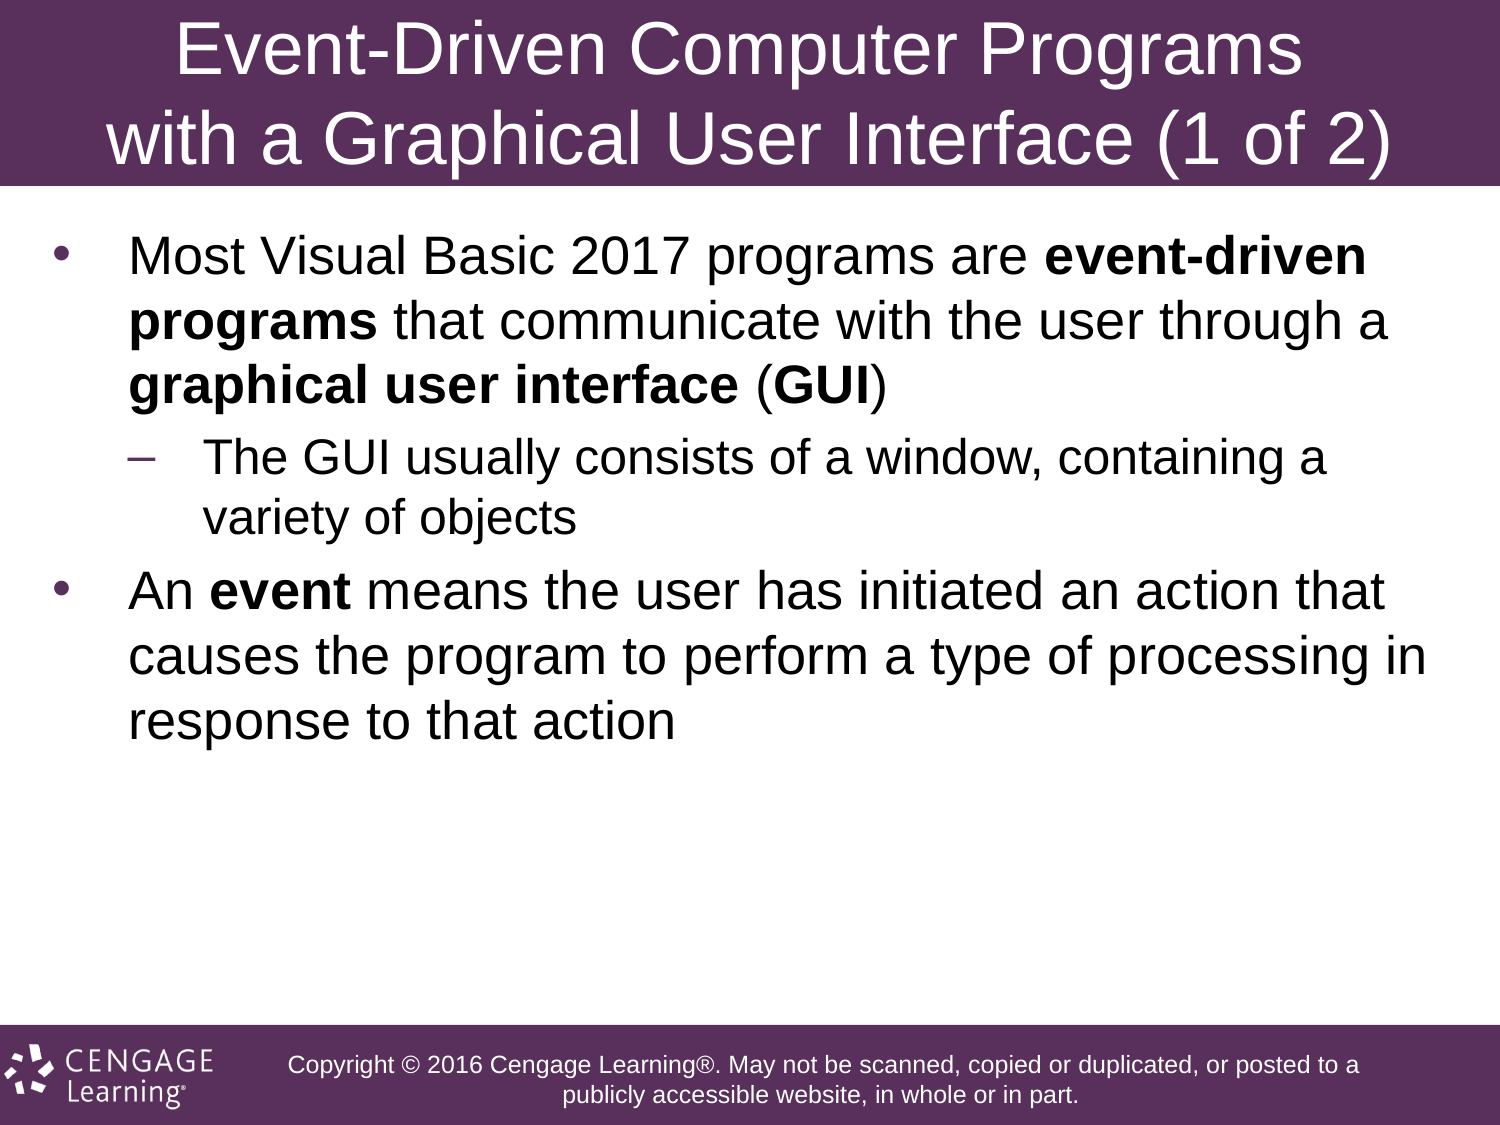

# Event-Driven Computer Programs with a Graphical User Interface (1 of 2)
Most Visual Basic 2017 programs are event-driven programs that communicate with the user through a graphical user interface (GUI)
The GUI usually consists of a window, containing a variety of objects
An event means the user has initiated an action that causes the program to perform a type of processing in response to that action